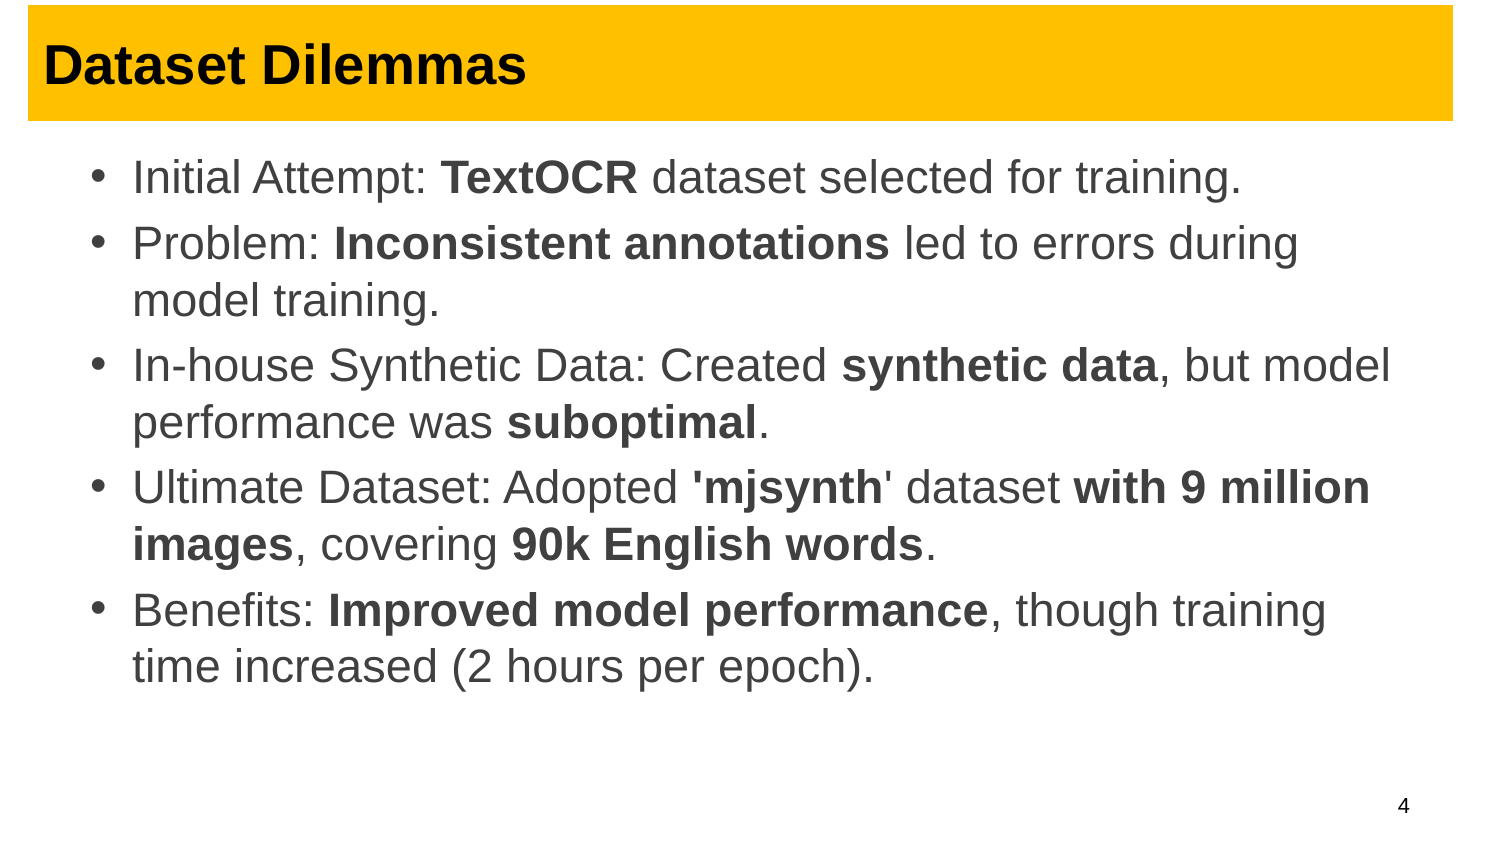

# Dataset Dilemmas
Initial Attempt: TextOCR dataset selected for training.
Problem: Inconsistent annotations led to errors during model training.
In-house Synthetic Data: Created synthetic data, but model performance was suboptimal.
Ultimate Dataset: Adopted 'mjsynth' dataset with 9 million images, covering 90k English words.
Benefits: Improved model performance, though training time increased (2 hours per epoch).
4